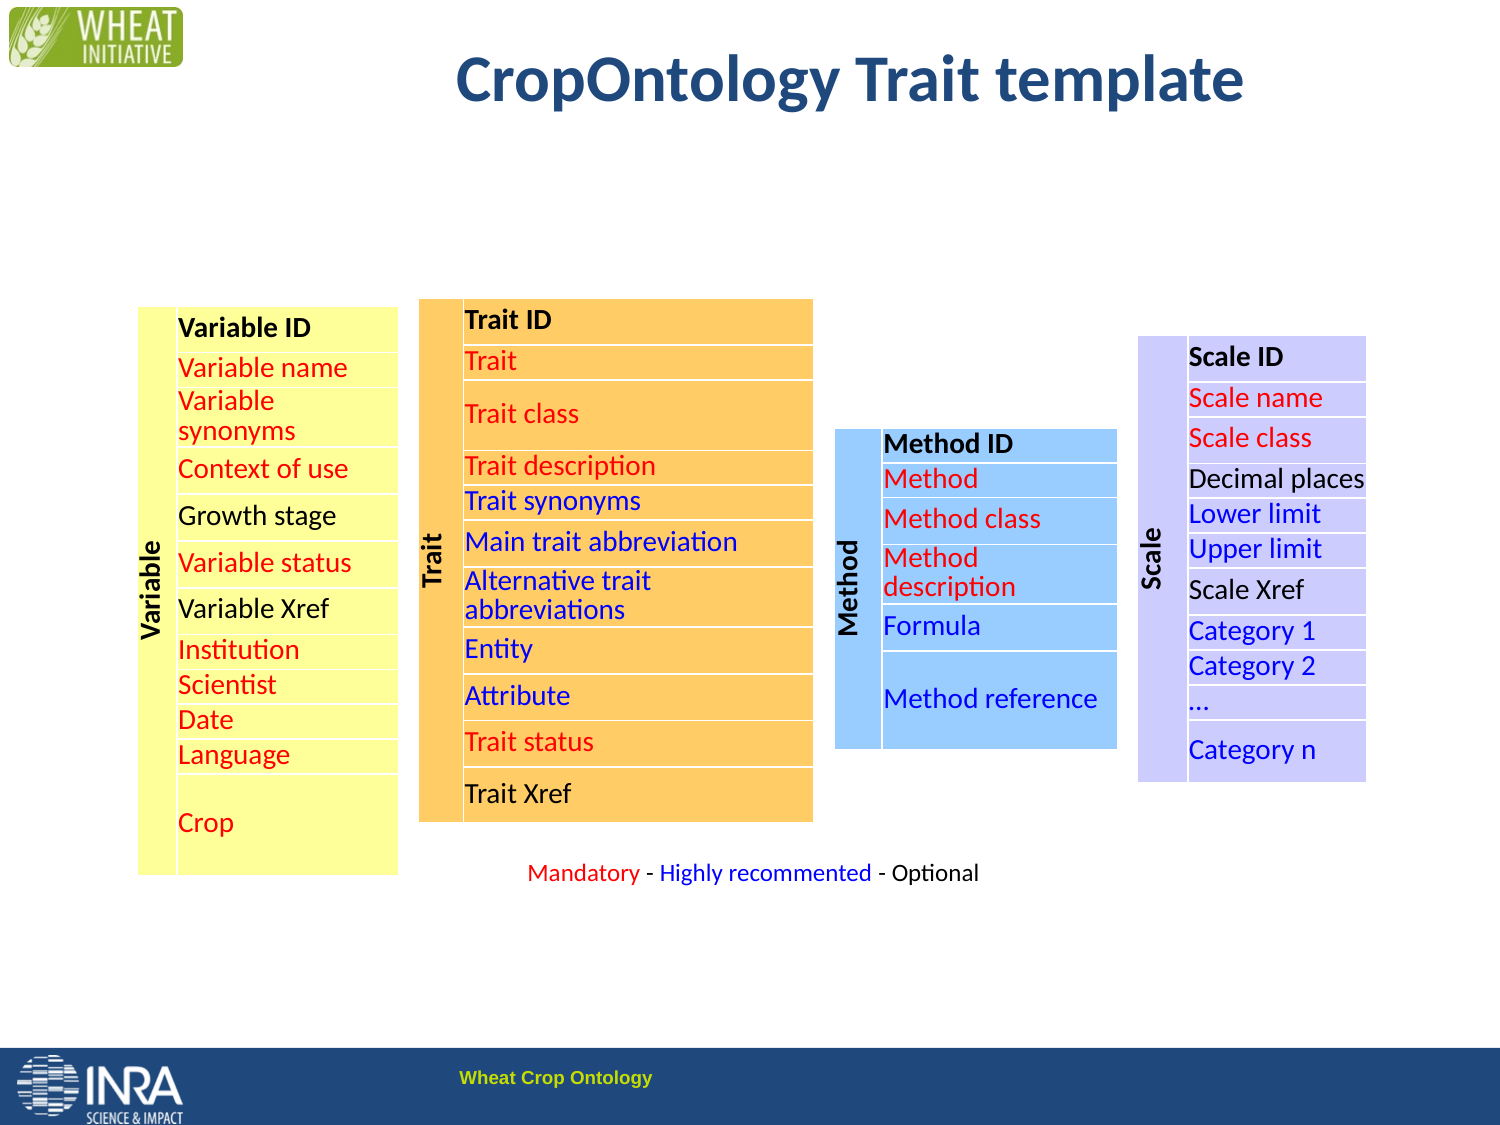

# CropOntology Trait template
| Trait | Trait ID |
| --- | --- |
|  | Trait |
|  | Trait class |
|  | Trait description |
|  | Trait synonyms |
|  | Main trait abbreviation |
|  | Alternative trait abbreviations |
|  | Entity |
|  | Attribute |
|  | Trait status |
|  | Trait Xref |
| Variable | Variable ID |
| --- | --- |
|  | Variable name |
|  | Variable synonyms |
|  | Context of use |
|  | Growth stage |
|  | Variable status |
|  | Variable Xref |
|  | Institution |
|  | Scientist |
|  | Date |
|  | Language |
|  | Crop |
| Scale | Scale ID |
| --- | --- |
|  | Scale name |
|  | Scale class |
|  | Decimal places |
|  | Lower limit |
|  | Upper limit |
|  | Scale Xref |
|  | Category 1 |
|  | Category 2 |
|  | … |
|  | Category n |
| Method | Method ID |
| --- | --- |
|  | Method |
|  | Method class |
|  | Method description |
|  | Formula |
|  | Method reference |
Mandatory - Highly recommented - Optional
24